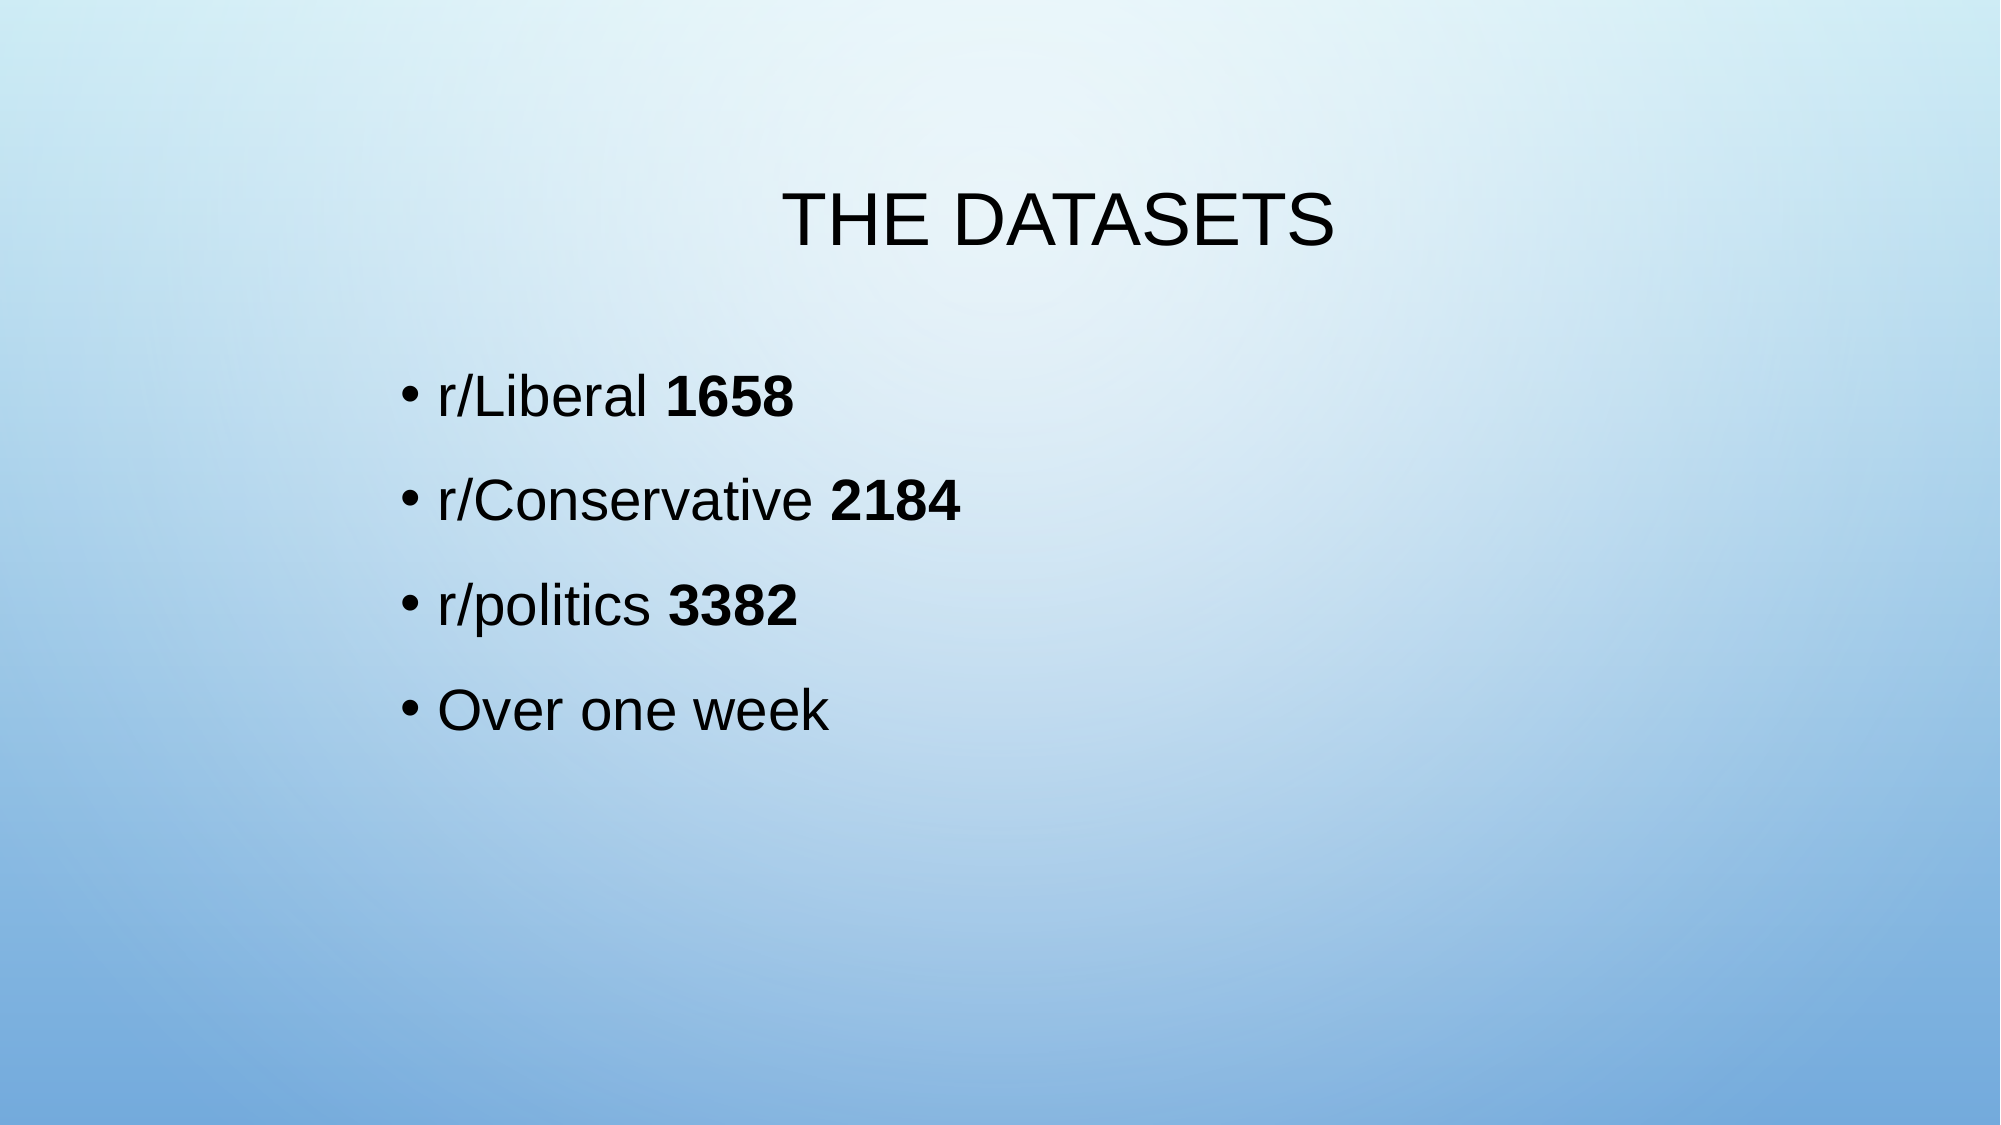

# The datasets
r/Liberal 1658
r/Conservative 2184
r/politics 3382
Over one week